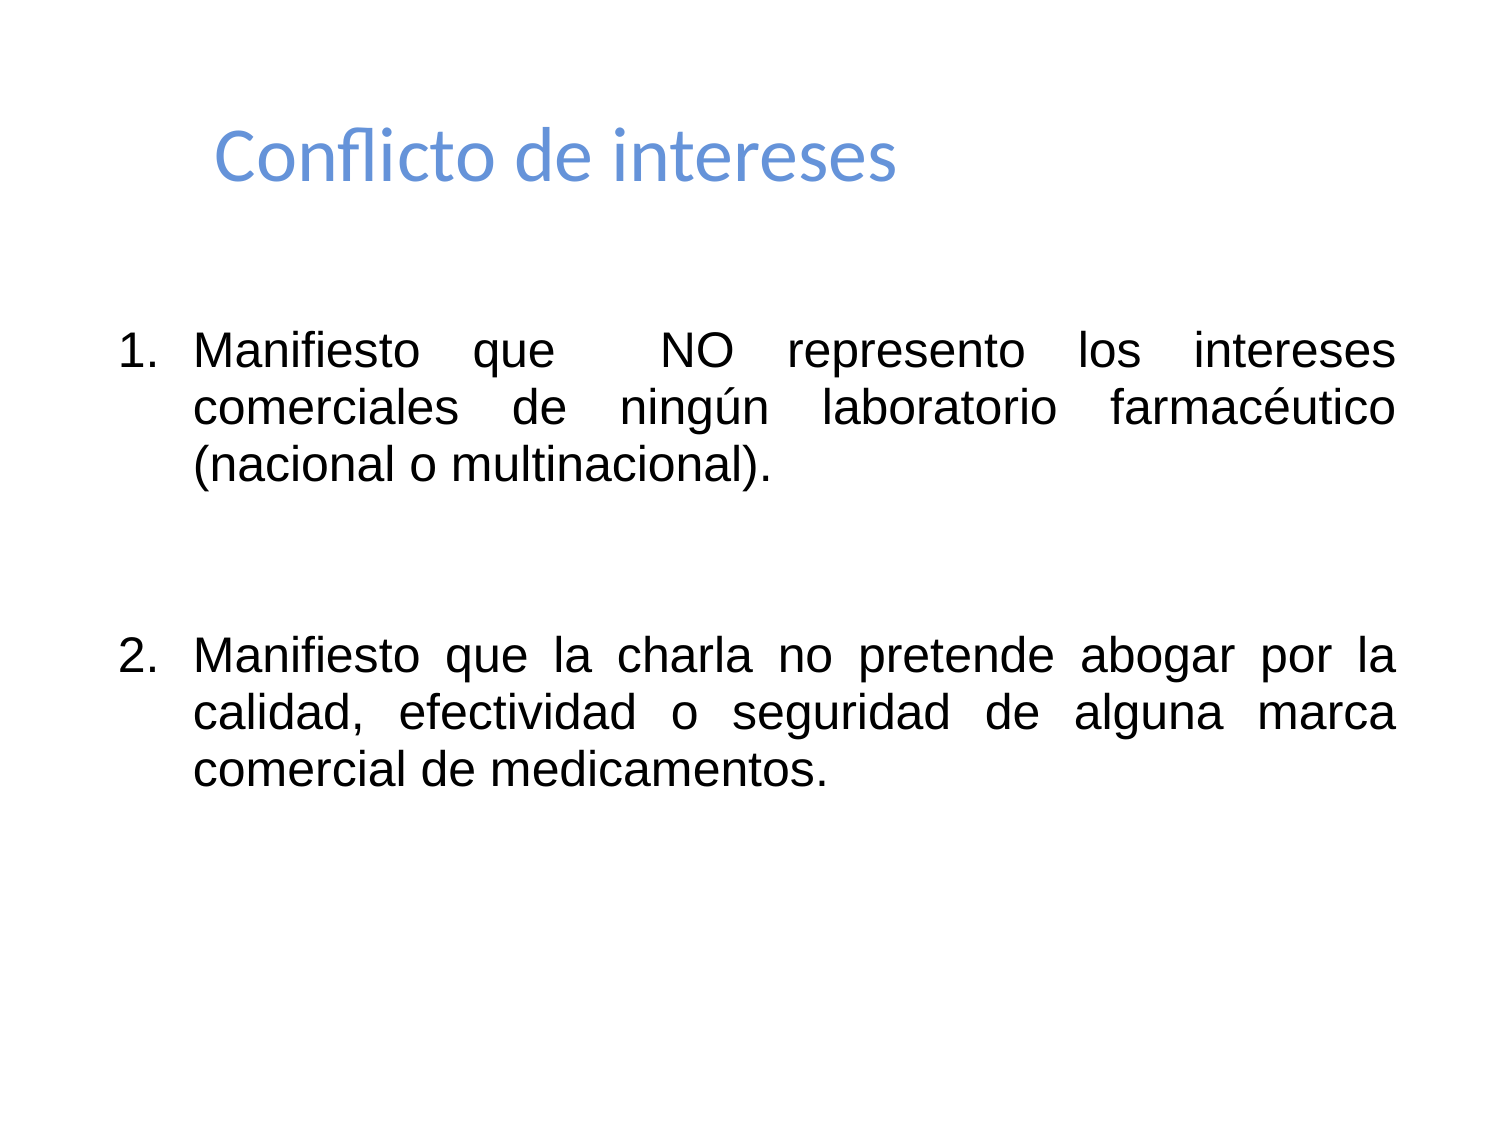

Conflicto de intereses
Manifiesto que  NO represento los intereses comerciales de ningún laboratorio farmacéutico (nacional o multinacional).

Manifiesto que la charla no pretende abogar por la calidad, efectividad o seguridad de alguna marca comercial de medicamentos.